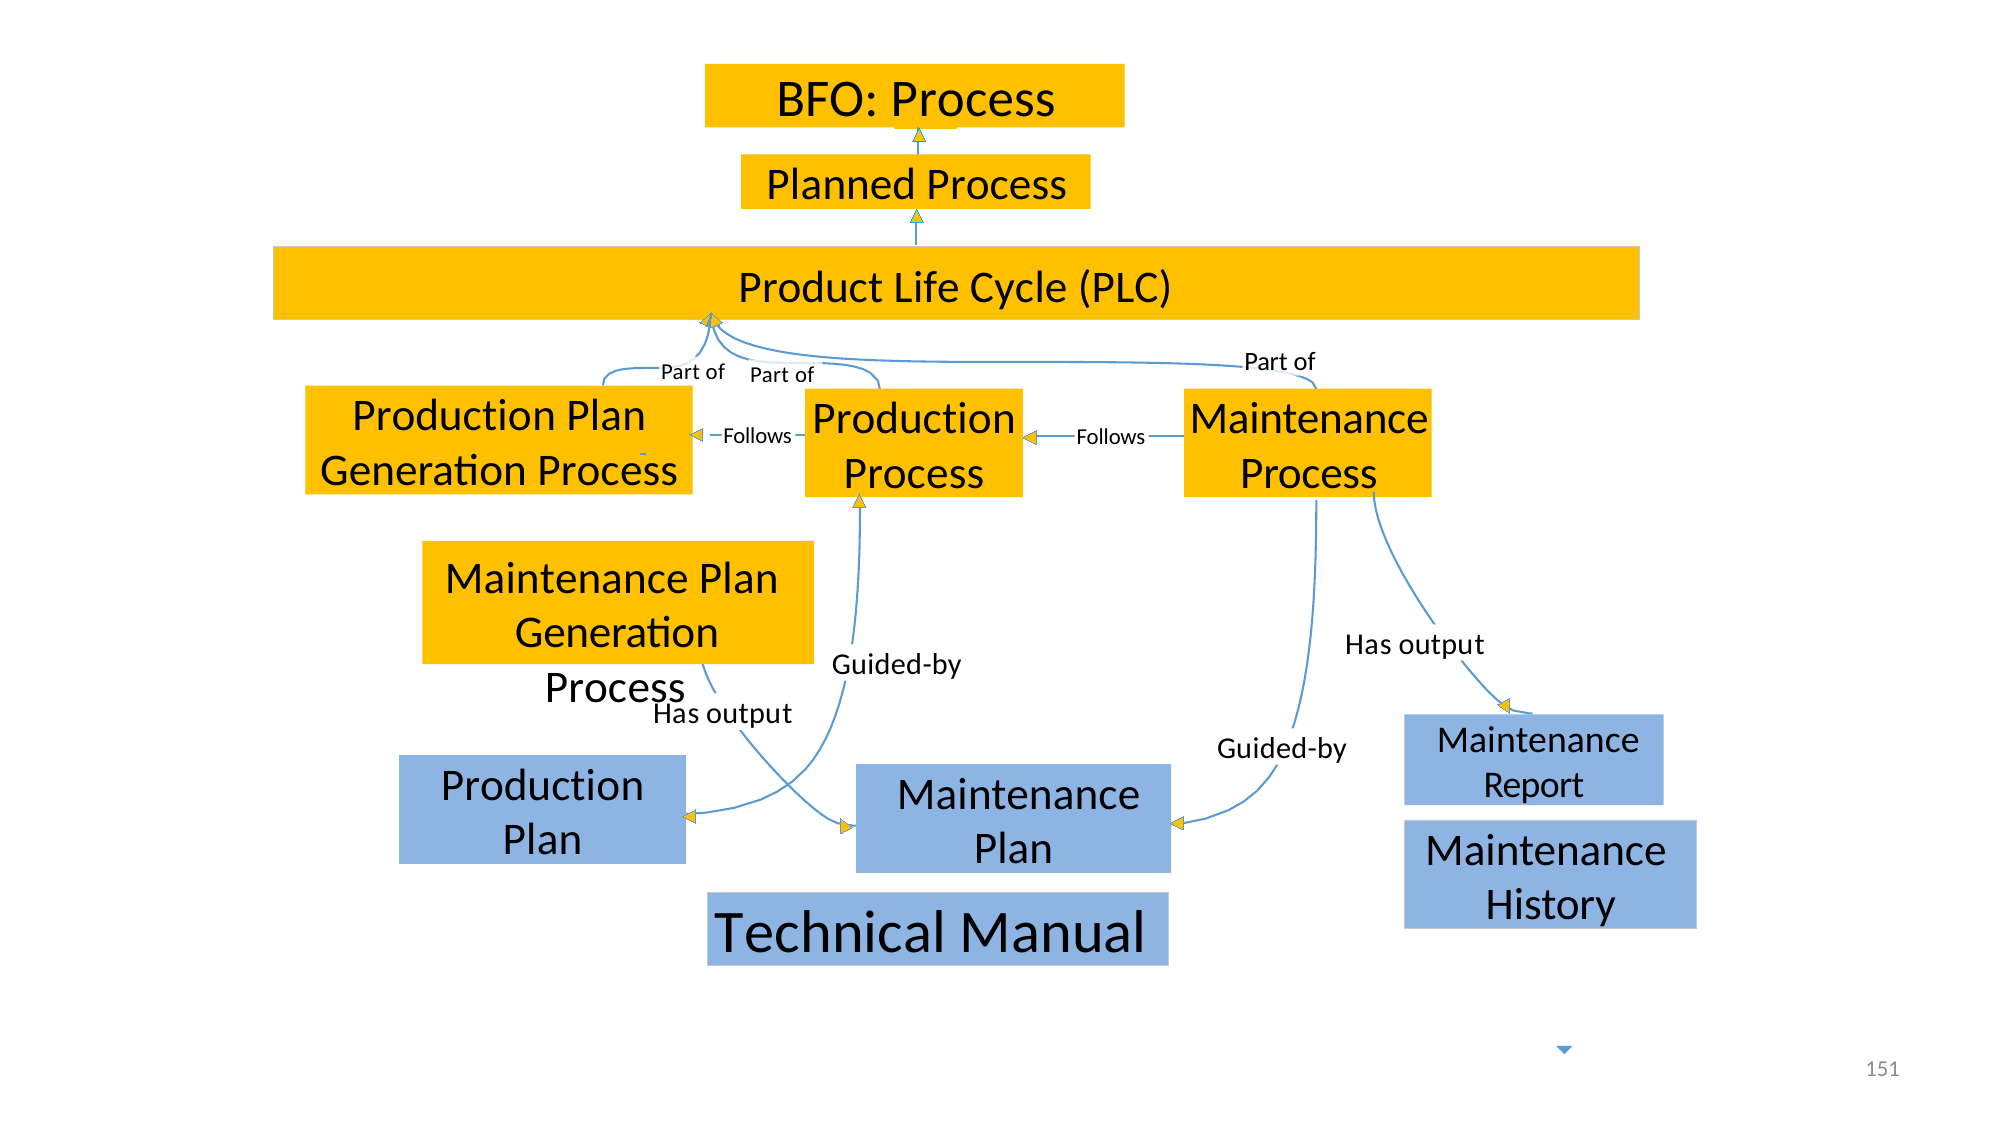

BFO: Process

Process

Planned Process

Product Life Cycle (PLC)

Part of
Part of
Part of
Production Plan
Generation Process
Production
Process
Maintenance Process
Follows
Follows

Maintenance Plan
Generation Process
Has output
Guided-by

Has output

 Maintenance Report
Guided-by
Production Plan
 Maintenance Plan

Maintenance
History
Technical Manual

151